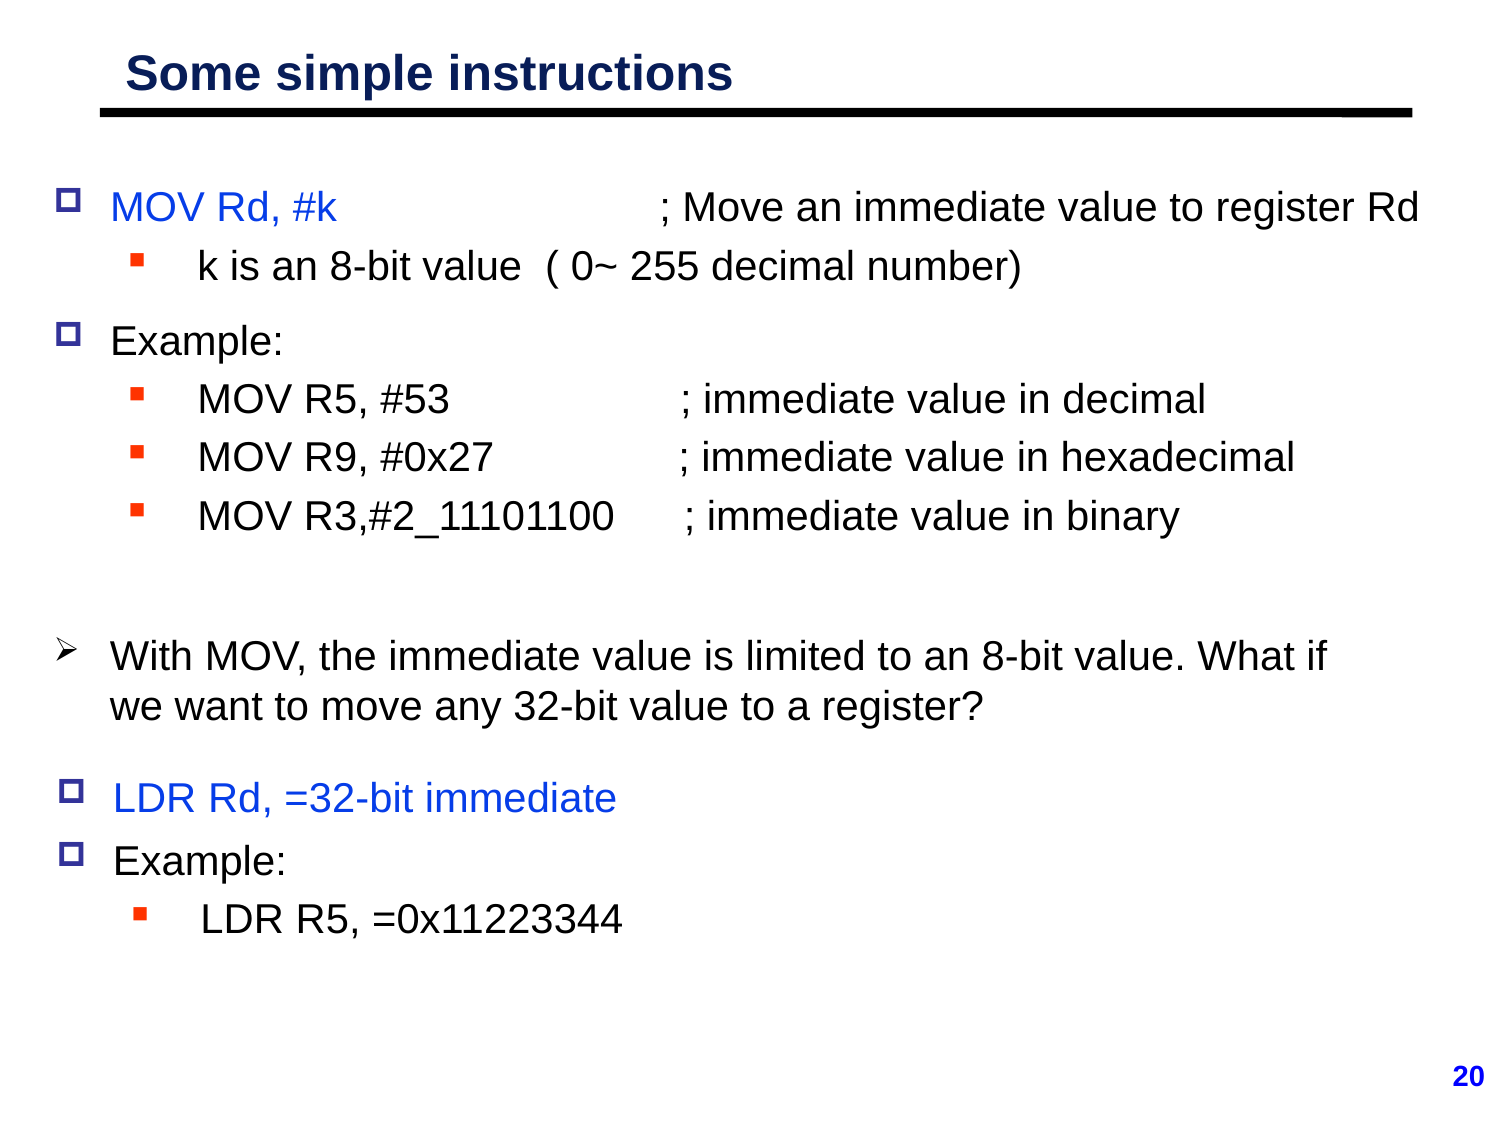

Some simple instructions
MOV Rd, #k                            ; Move an immediate value to register Rd
k is an 8-bit value  ( 0~ 255 decimal number)
Example:
MOV R5, #53                    ; immediate value in decimal
MOV R9, #0x27                ; immediate value in hexadecimal
MOV R3,#2_11101100      ; immediate value in binary
With MOV, the immediate value is limited to an 8-bit value. What if we want to move any 32-bit value to a register?
LDR Rd, =32-bit immediate
Example:
LDR R5, =0x11223344
20